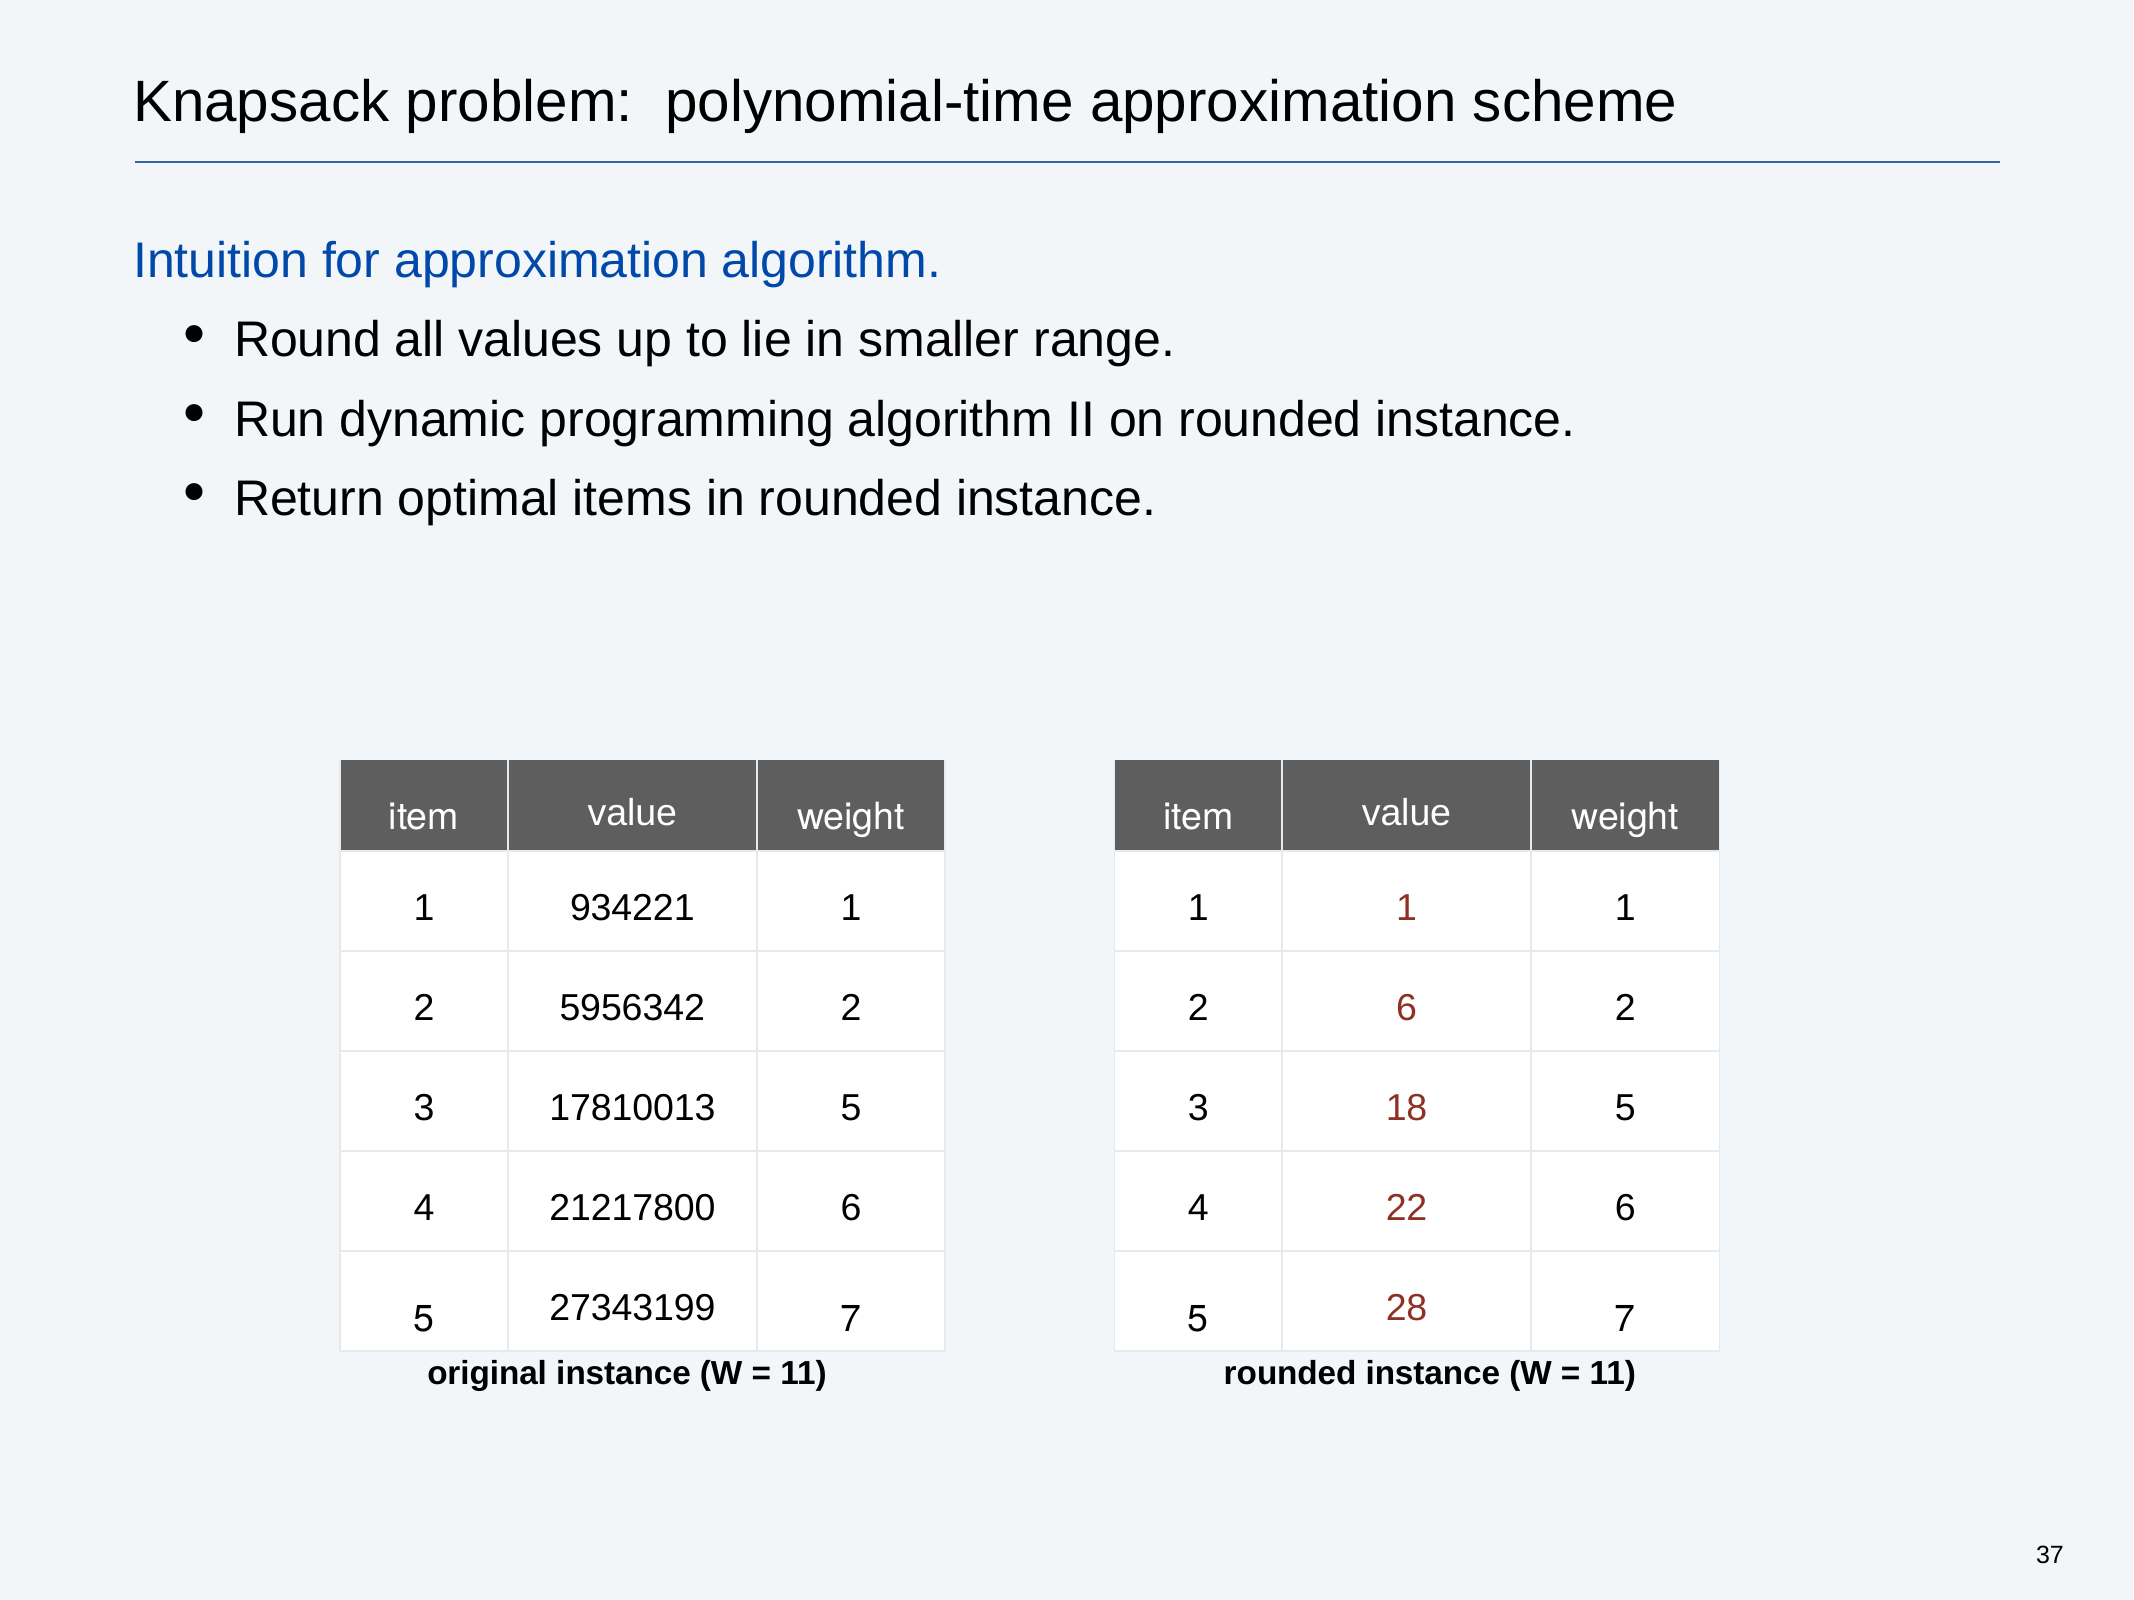

# Knapsack problem:  polynomial-time approximation scheme
Intuition for approximation algorithm.
Round all values up to lie in smaller range.
Run dynamic programming algorithm II on rounded instance.
Return optimal items in rounded instance.
| item | value | weight |
| --- | --- | --- |
| 1 | 934221 | 1 |
| 2 | 5956342 | 2 |
| 3 | 17810013 | 5 |
| 4 | 21217800 | 6 |
| 5 | 27343199 | 7 |
| item | value | weight |
| --- | --- | --- |
| 1 | 1 | 1 |
| 2 | 6 | 2 |
| 3 | 18 | 5 |
| 4 | 22 | 6 |
| 5 | 28 | 7 |
original instance (W = 11)
rounded instance (W = 11)
37